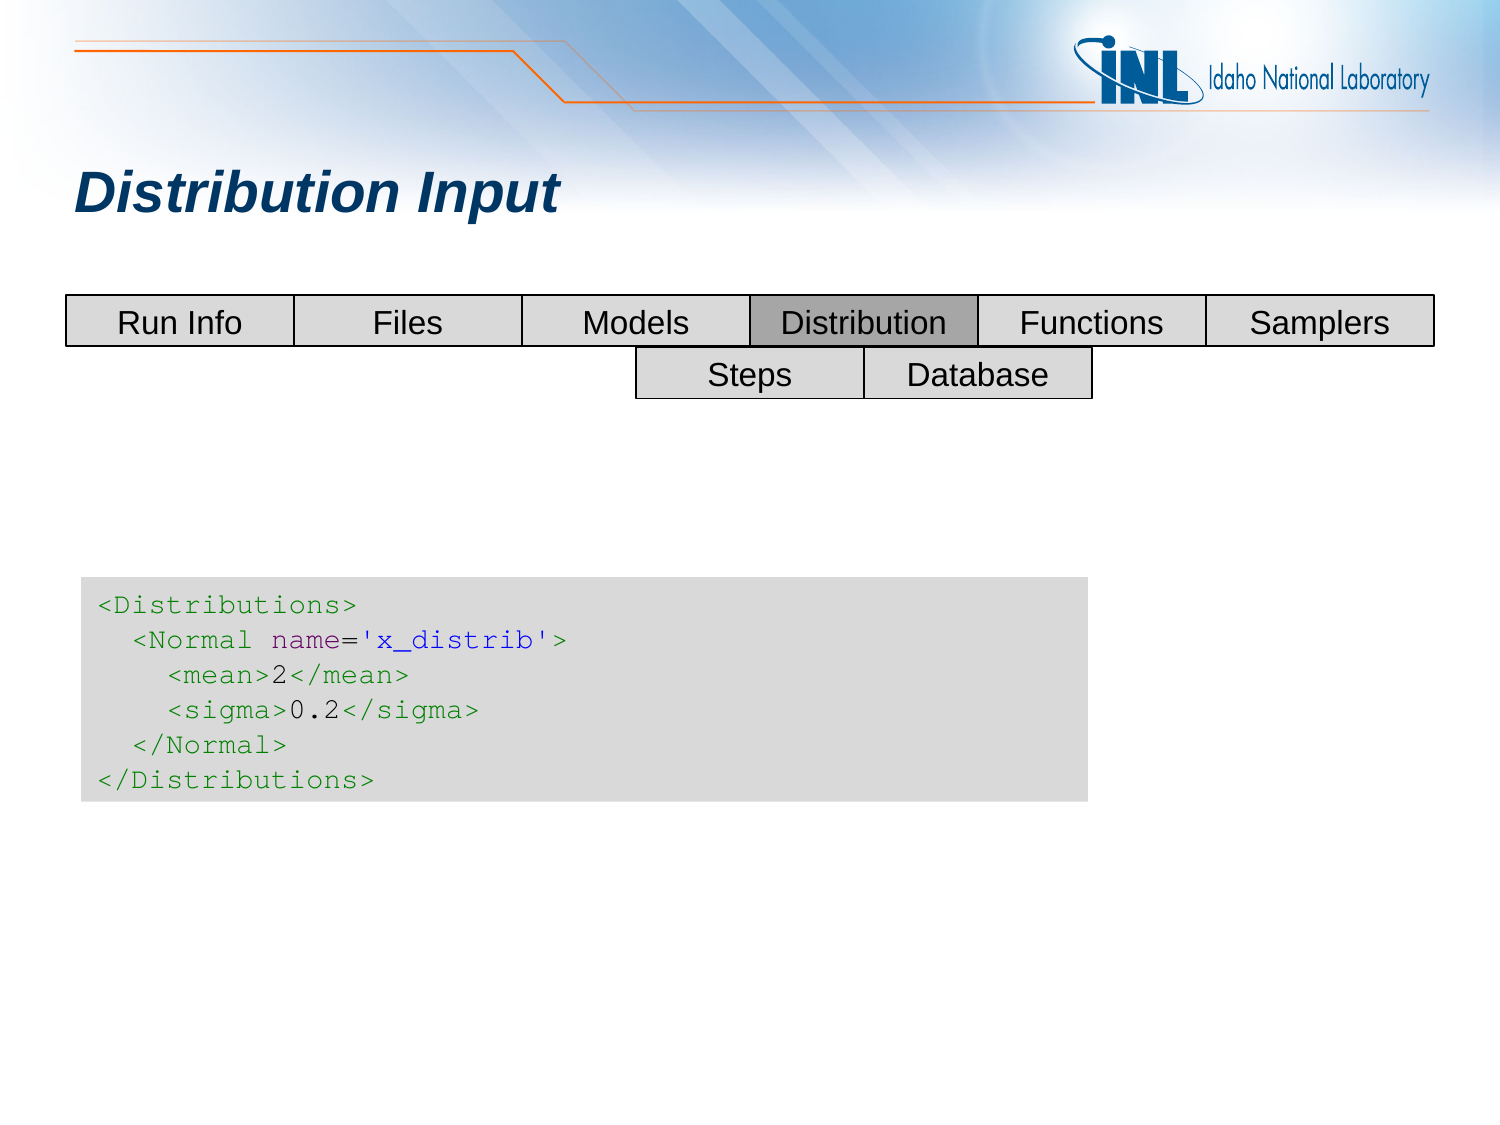

# Distribution Input
Run Info
Files
Models
Distribution
Functions
Samplers
Steps
Database
<Distributions>
  <Normal name='x_distrib'>
    <mean>2</mean>
    <sigma>0.2</sigma>
  </Normal>
</Distributions>